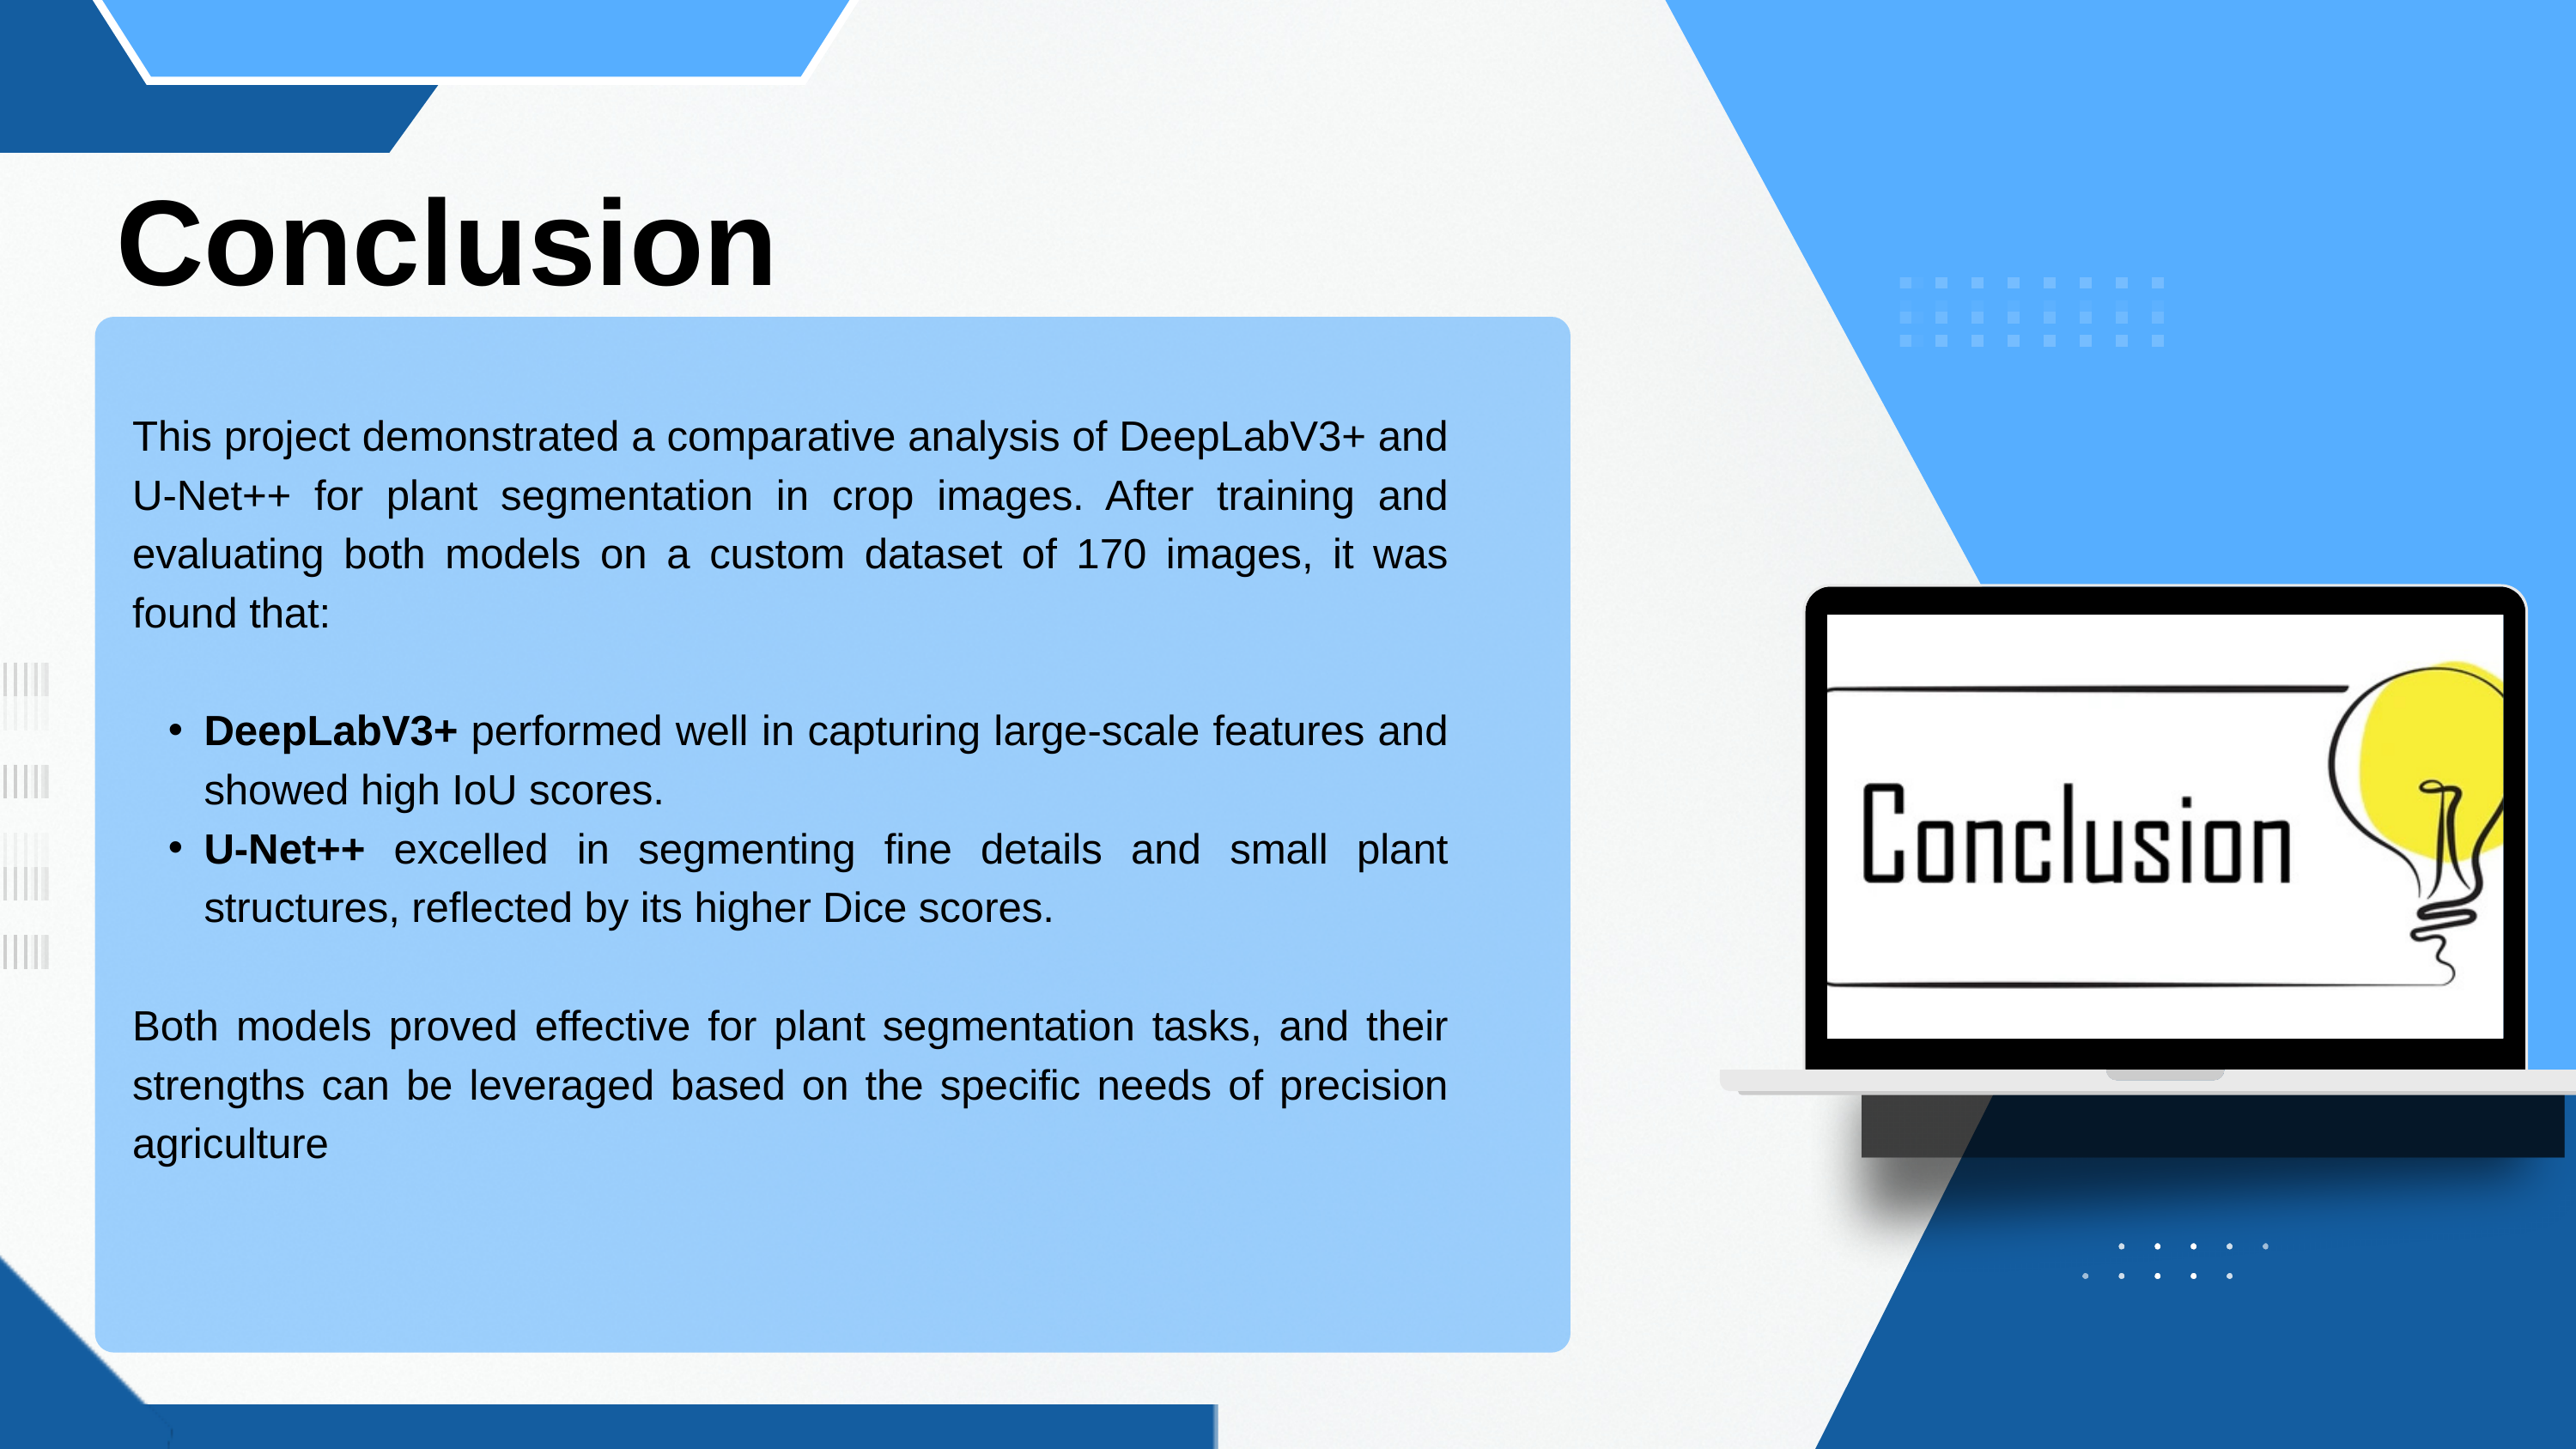

Conclusion

This project demonstrated a comparative analysis of DeepLabV3+ and U-Net++ for plant segmentation in crop images. After training and evaluating both models on a custom dataset of 170 images, it was found that:

DeepLabV3+ performed well in capturing large-scale features and showed high IoU scores.
U-Net++ excelled in segmenting fine details and small plant structures, reflected by its higher Dice scores.

Both models proved effective for plant segmentation tasks, and their strengths can be leveraged based on the specific needs of precision agriculture